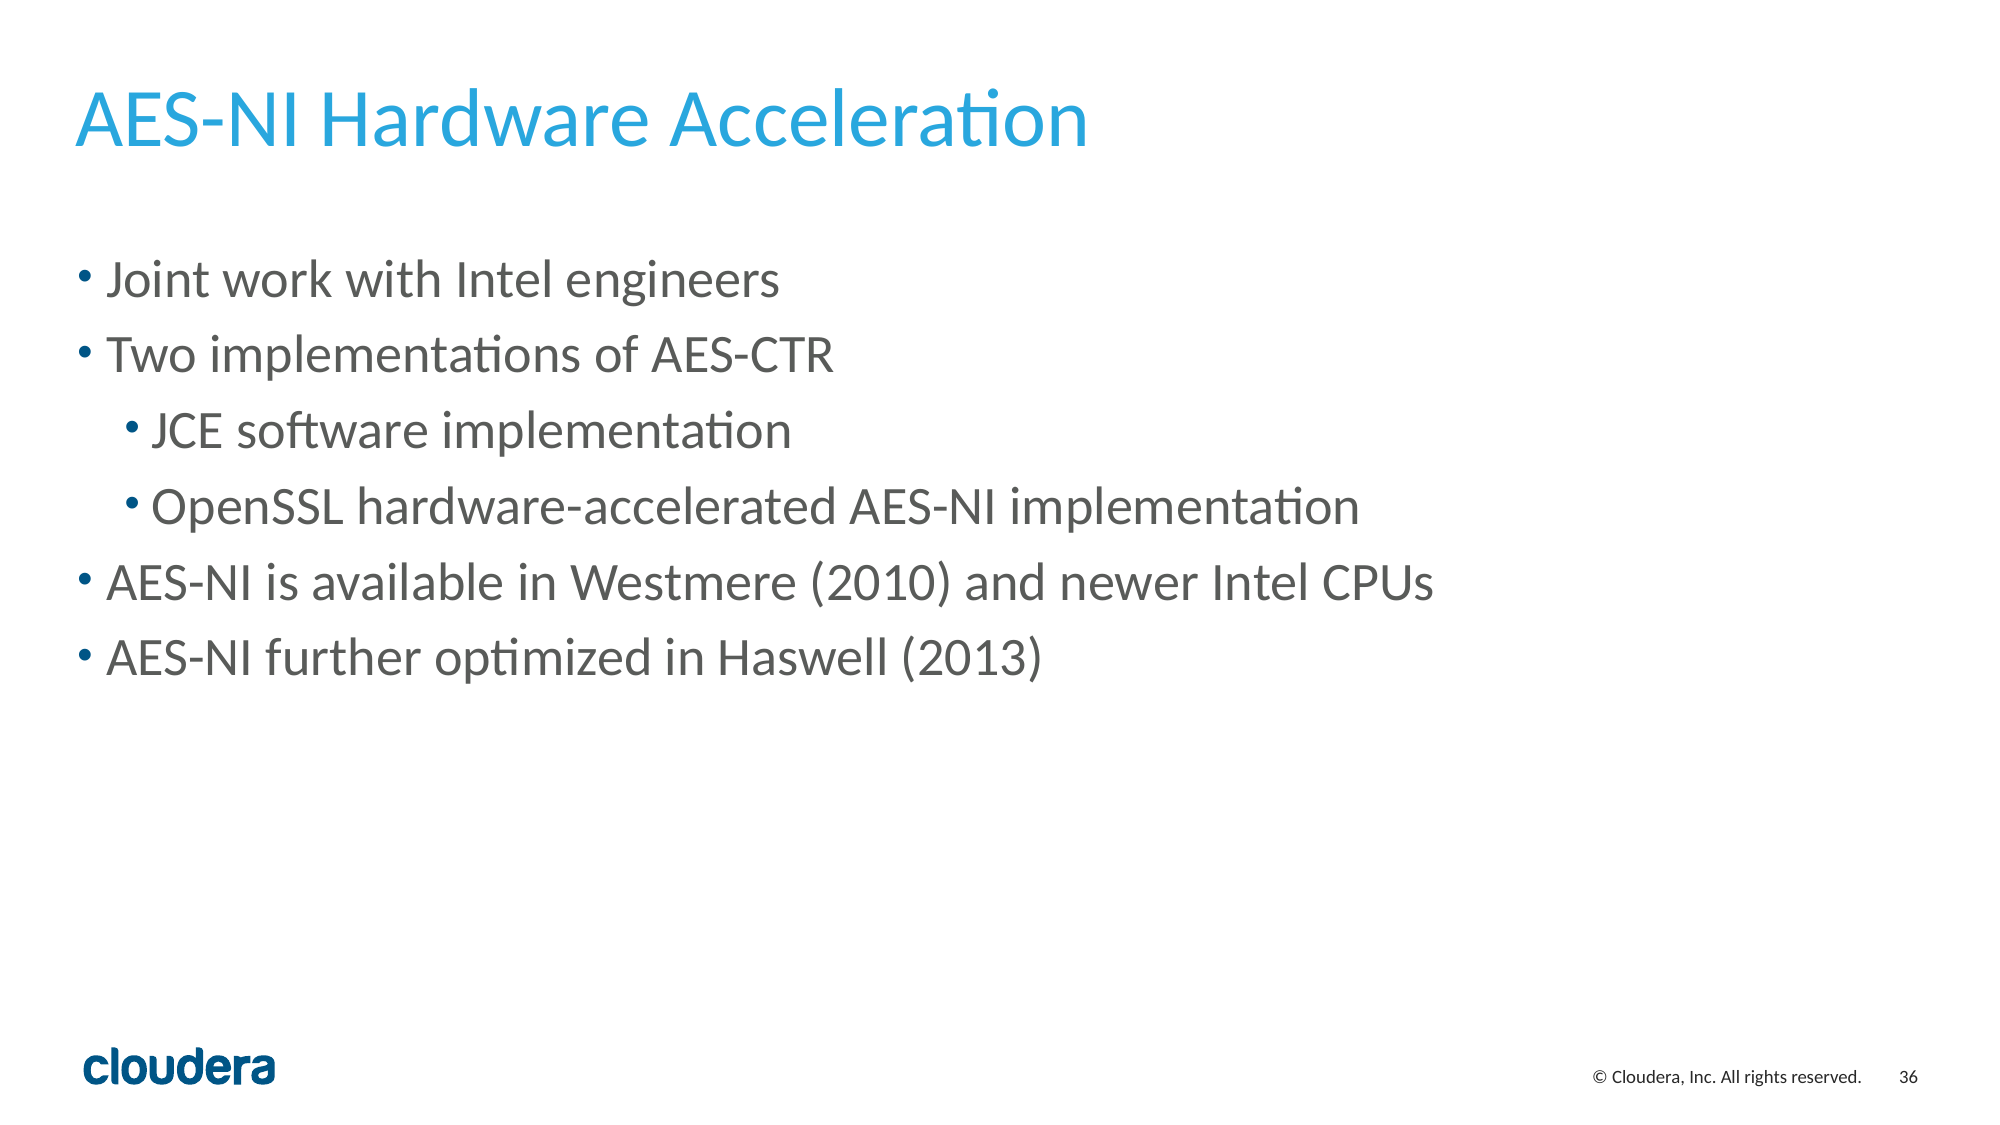

# AES-NI Hardware Acceleration
Joint work with Intel engineers
Two implementations of AES-CTR
JCE software implementation
OpenSSL hardware-accelerated AES-NI implementation
AES-NI is available in Westmere (2010) and newer Intel CPUs
AES-NI further optimized in Haswell (2013)